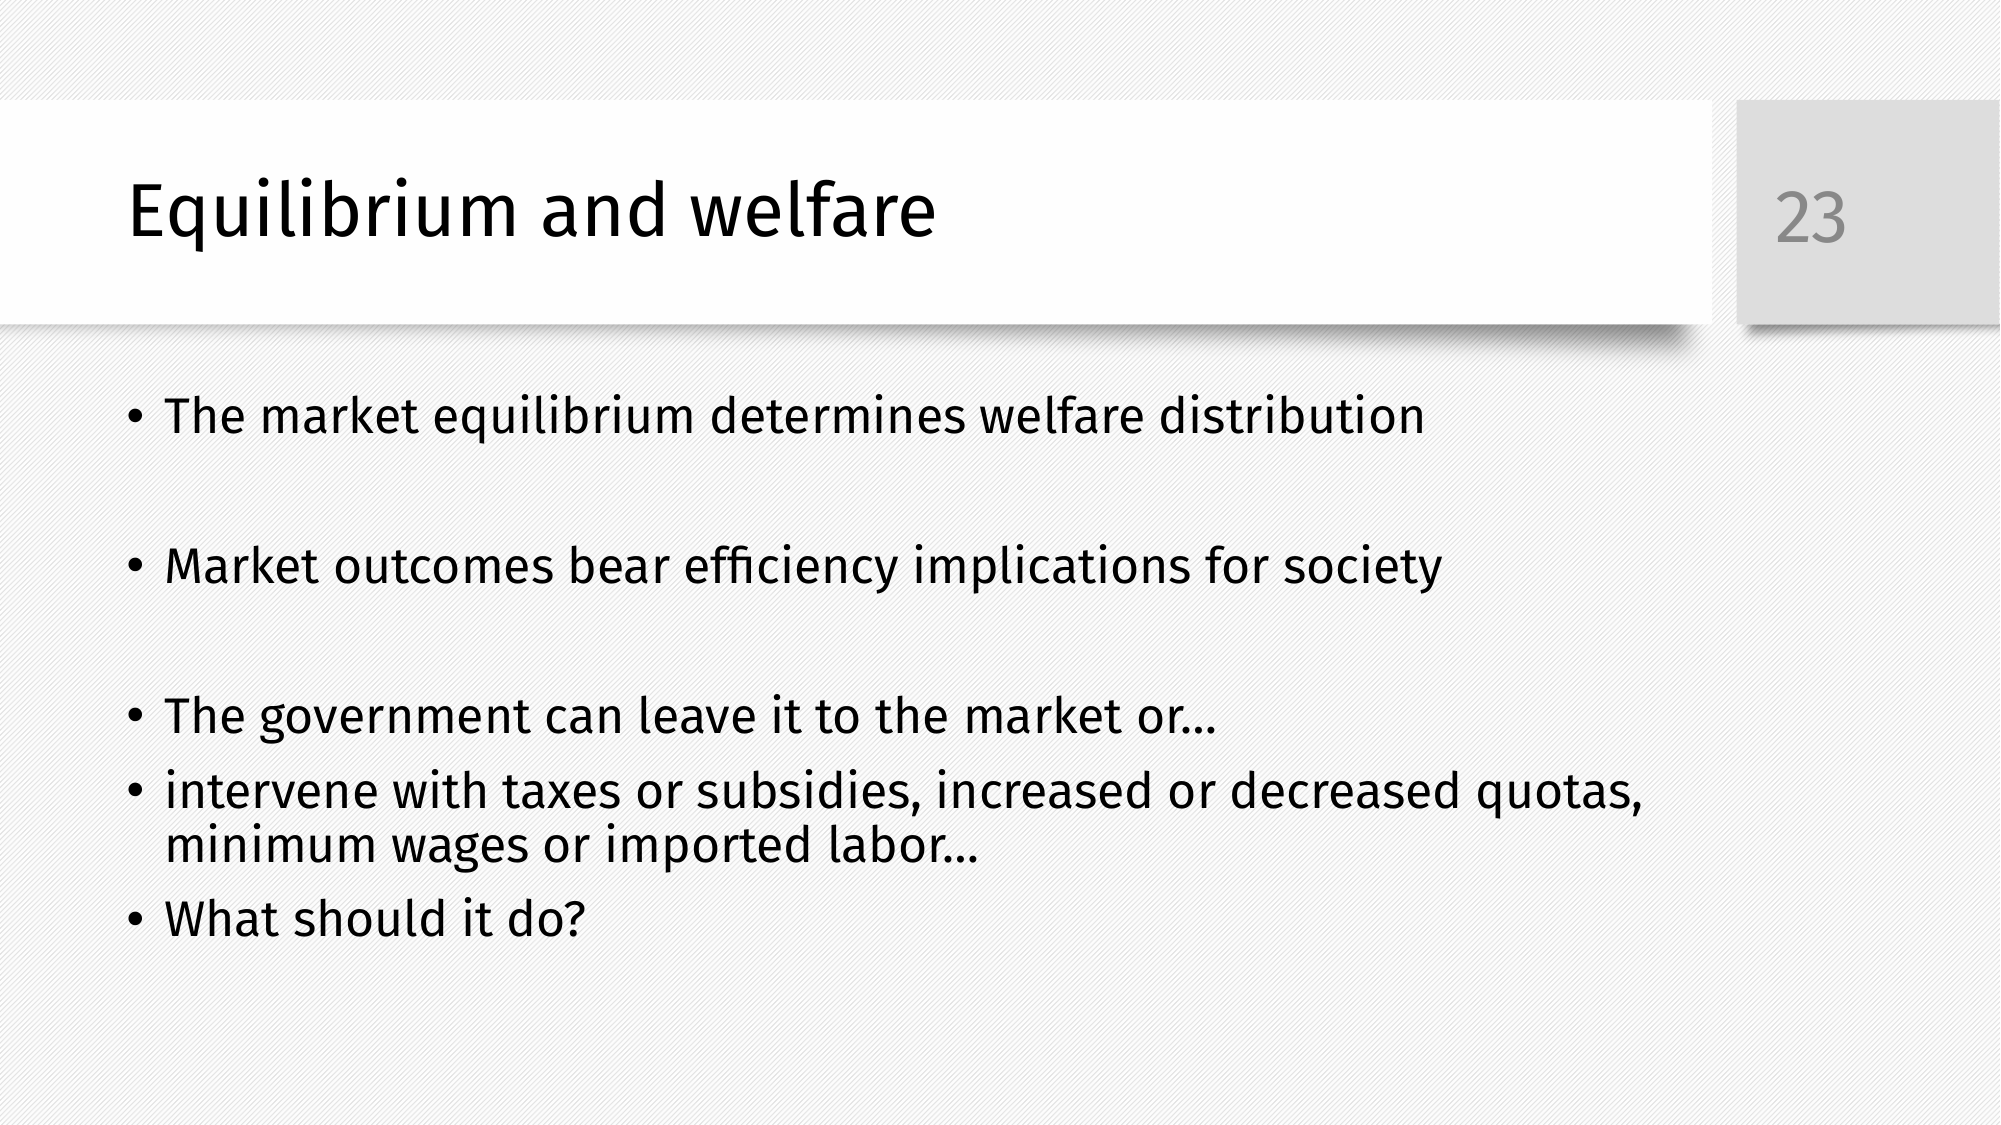

23
# Equilibrium and welfare
The market equilibrium determines welfare distribution

Market outcomes bear efficiency implications for society

The government can leave it to the market or…
intervene with taxes or subsidies, increased or decreased quotas, minimum wages or imported labor…
What should it do?